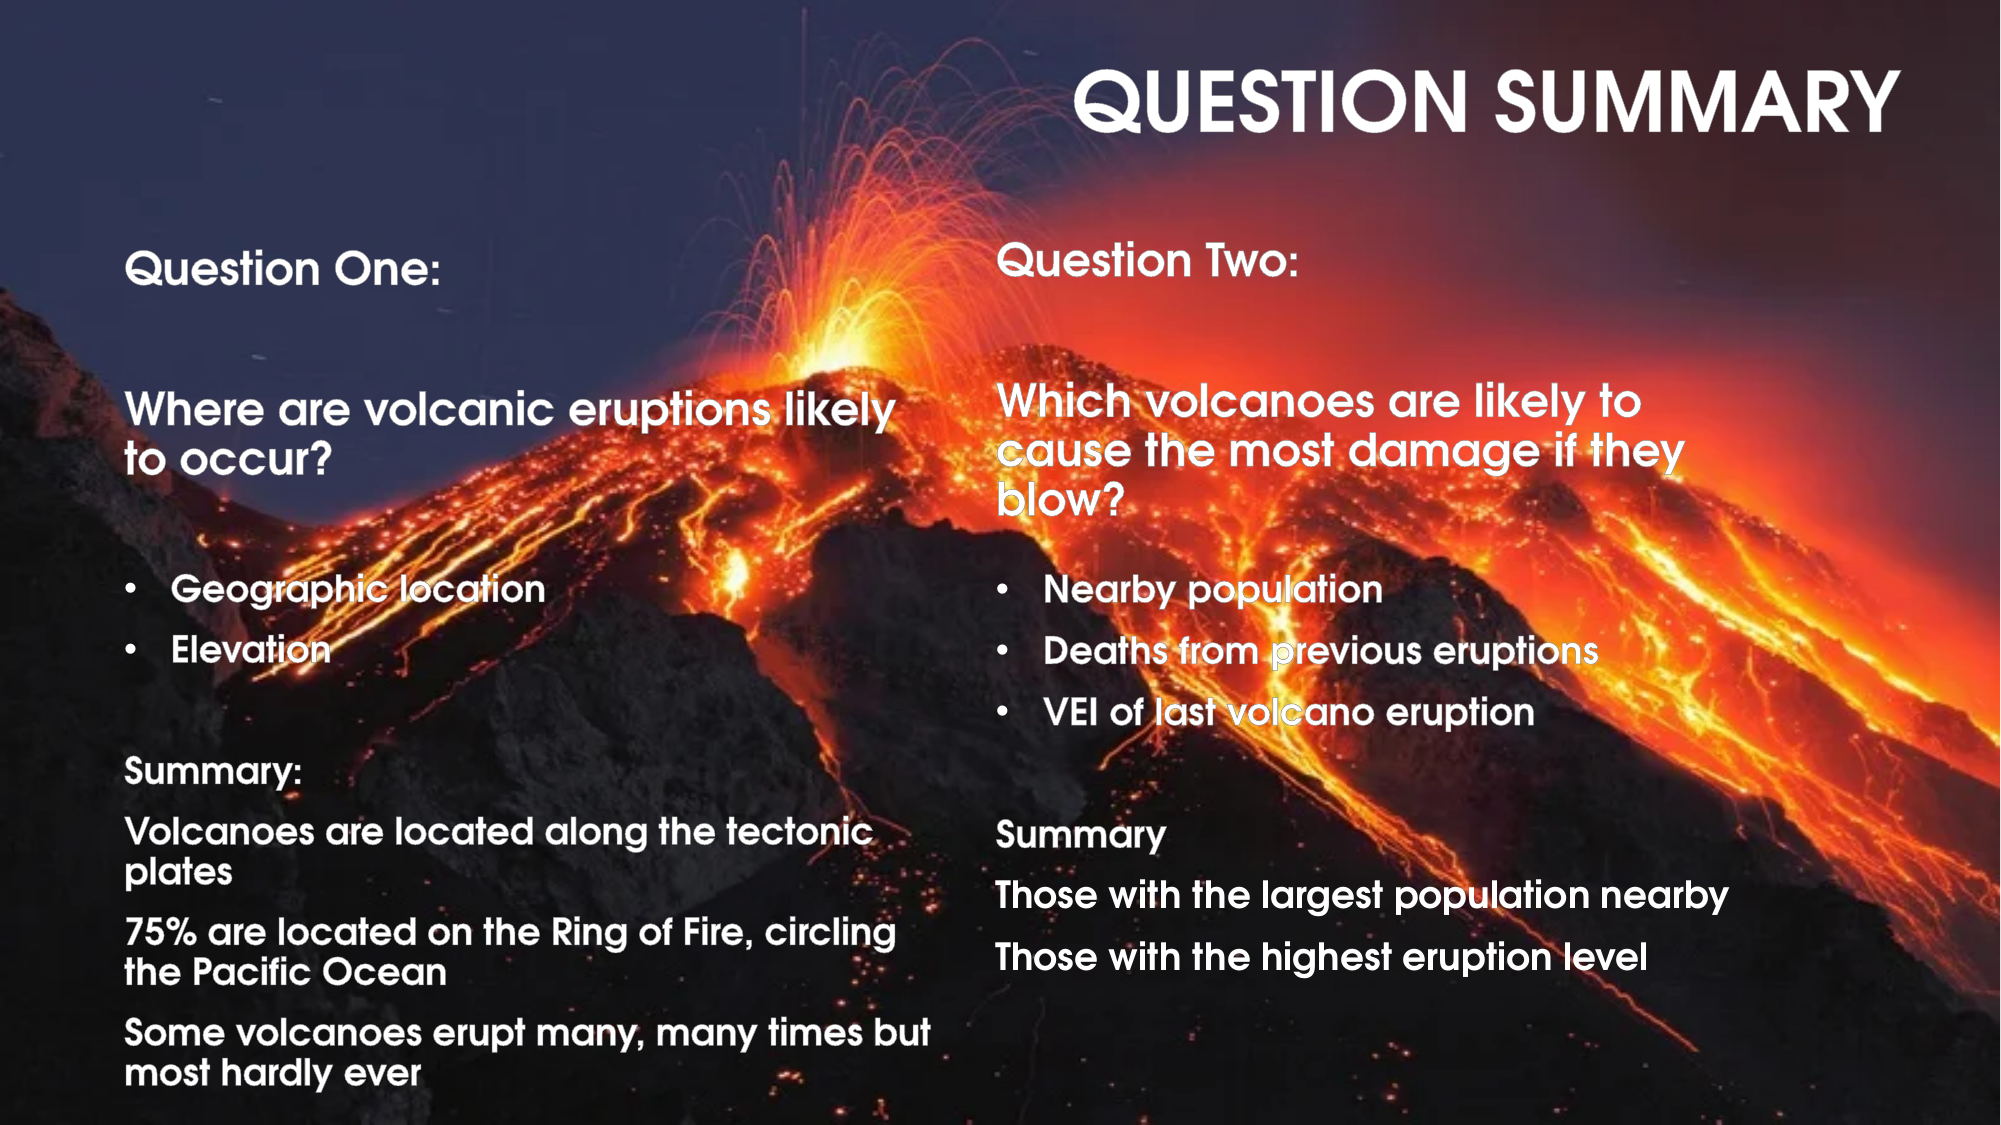

# Question summary
Question Two:

Which volcanoes are likely to cause the most damage if they blow?
Question One:

Where are volcanic eruptions likely to occur?
Geographic location
Elevation

Summary:
Volcanoes are located along the tectonic plates
75% are located on the Ring of Fire, circling the Pacific Ocean
Some volcanoes erupt many, many times but most hardly ever

Nearby population
Deaths from previous eruptions
VEI of last volcano eruption

Summary
Those with the largest population nearby
Those with the highest eruption level